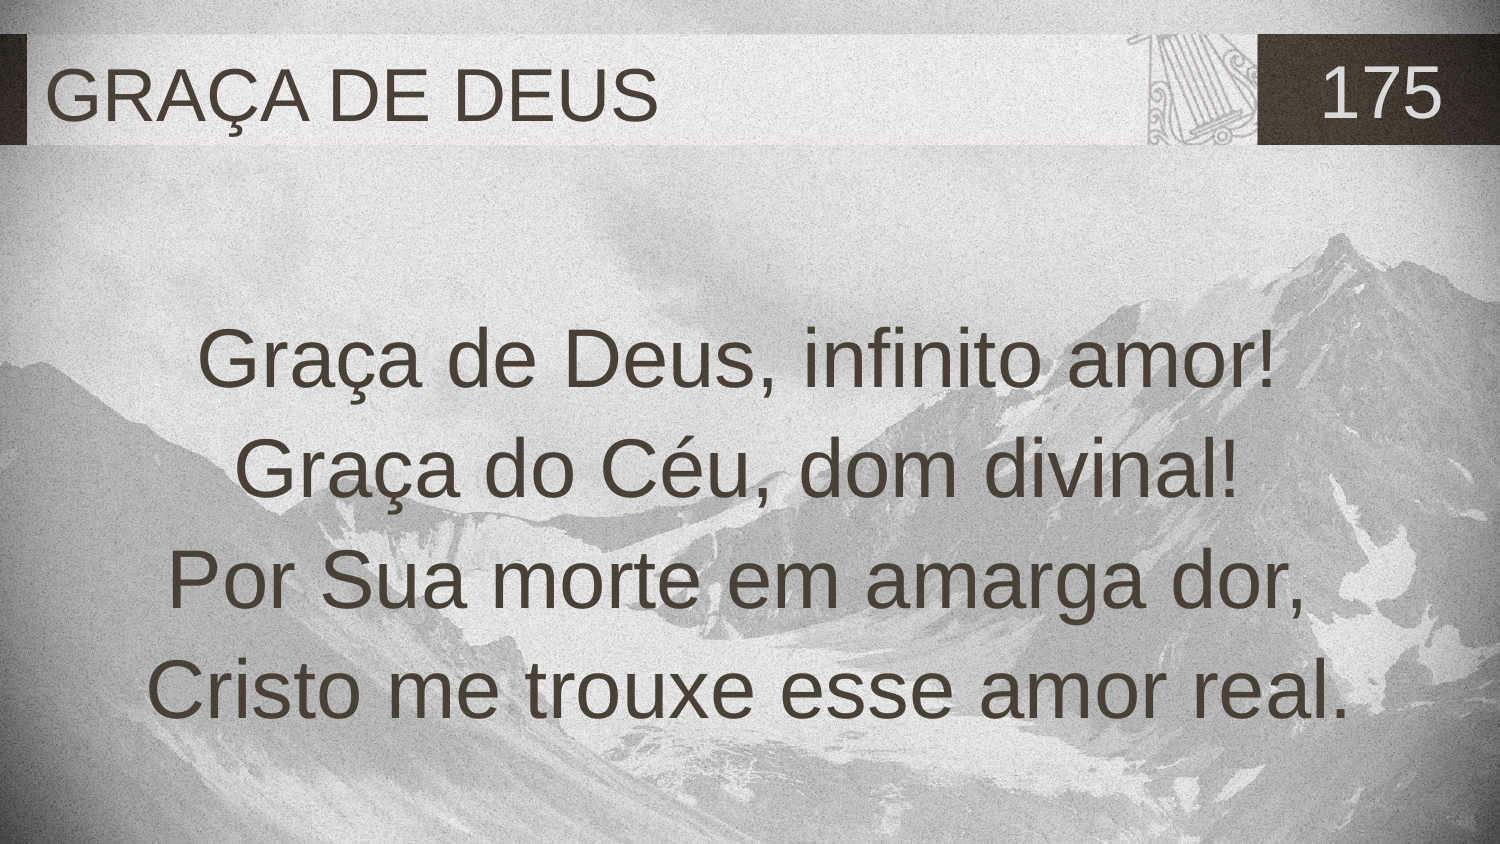

# GRAÇA DE DEUS
175
Graça de Deus, infinito amor!
Graça do Céu, dom divinal!
Por Sua morte em amarga dor,
Cristo me trouxe esse amor real.